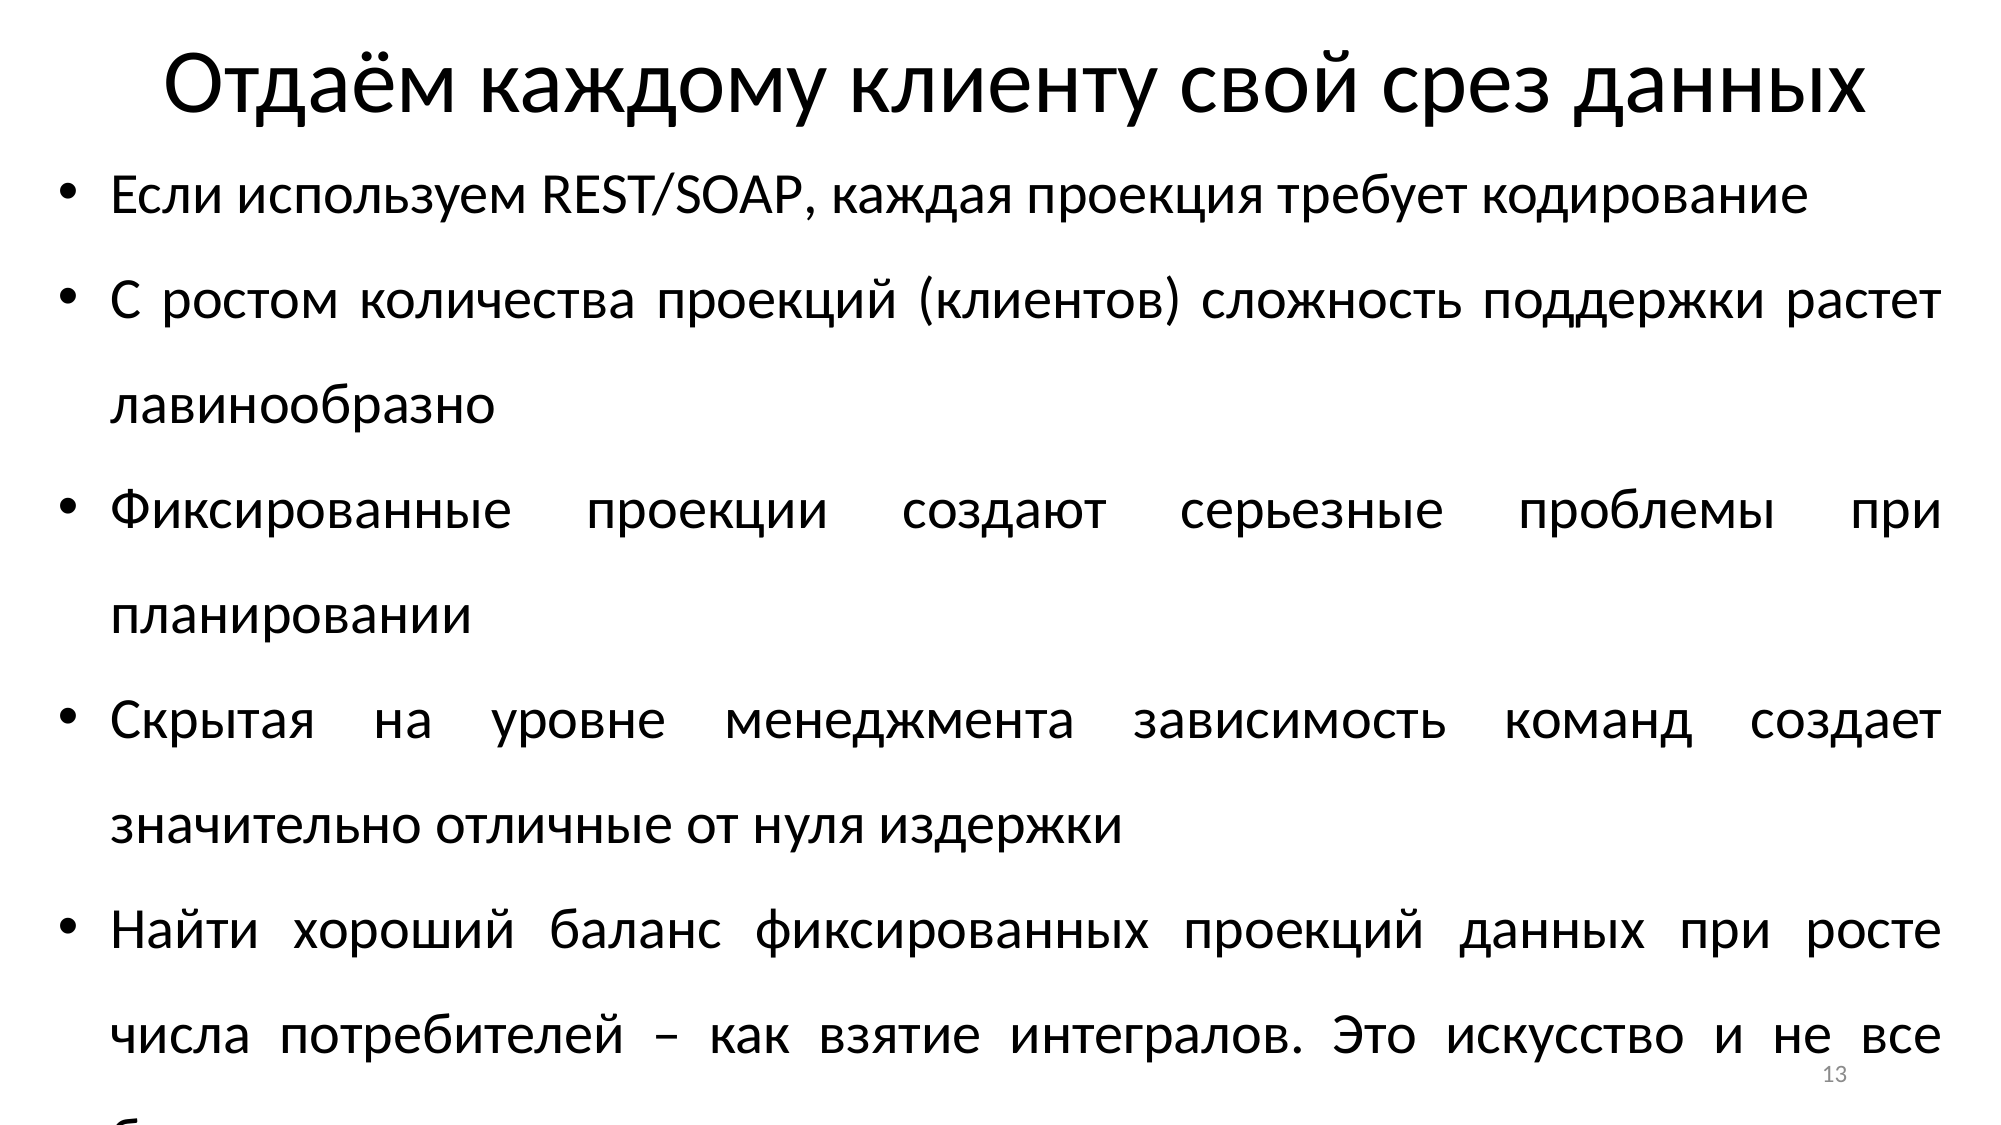

Отдаём каждому клиенту свой срез данных
Если используем REST/SOAP, каждая проекция требует кодирование
С ростом количества проекций (клиентов) сложность поддержки растет лавинообразно
Фиксированные проекции создают серьезные проблемы при планировании
Скрытая на уровне менеджмента зависимость команд создает значительно отличные от нуля издержки
Найти хороший баланс фиксированных проекций данных при росте числа потребителей – как взятие интегралов. Это искусство и не все берутся.
13